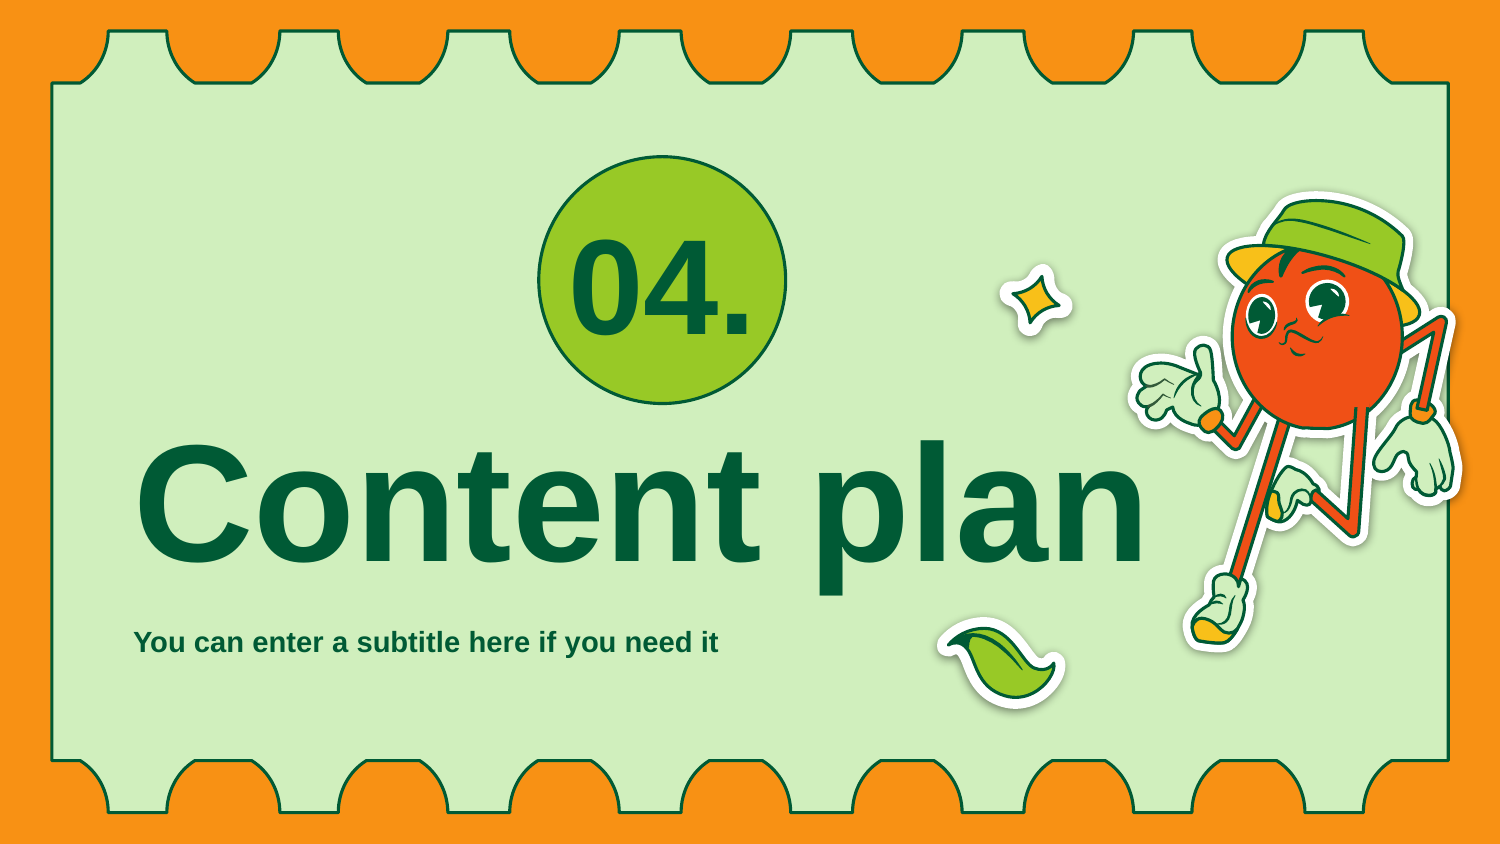

04.

# Content plan
You can enter a subtitle here if you need it